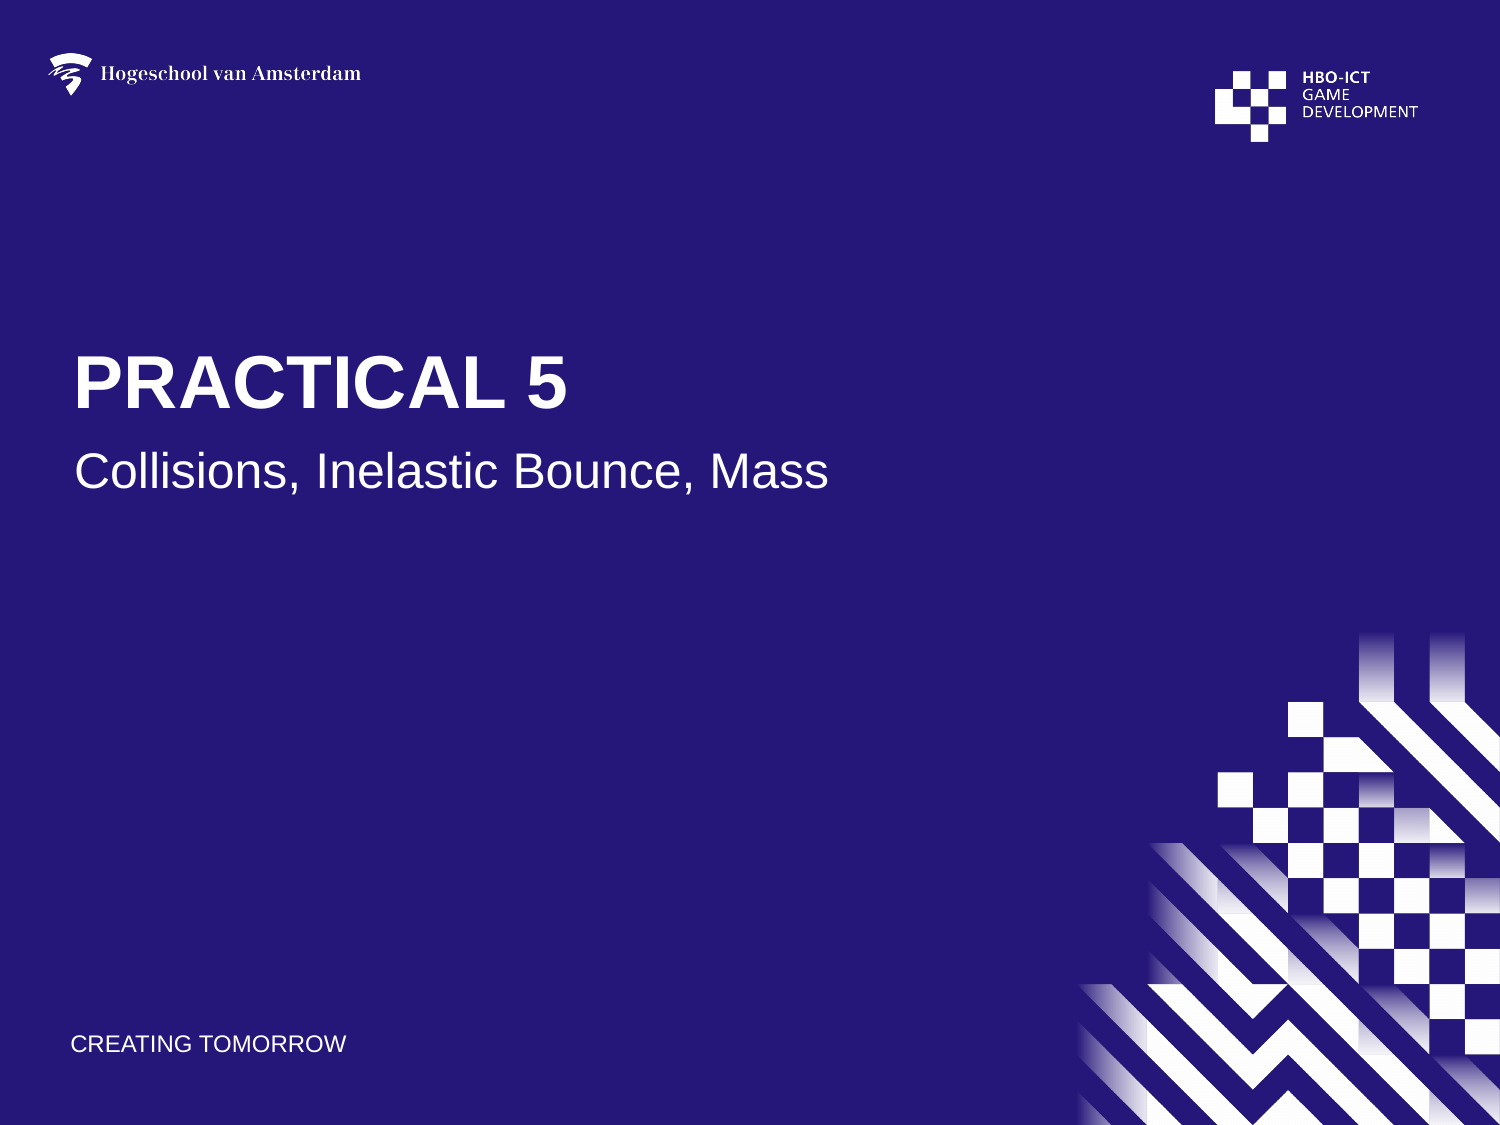

# PRACTICAL 5
Collisions, Inelastic Bounce, Mass